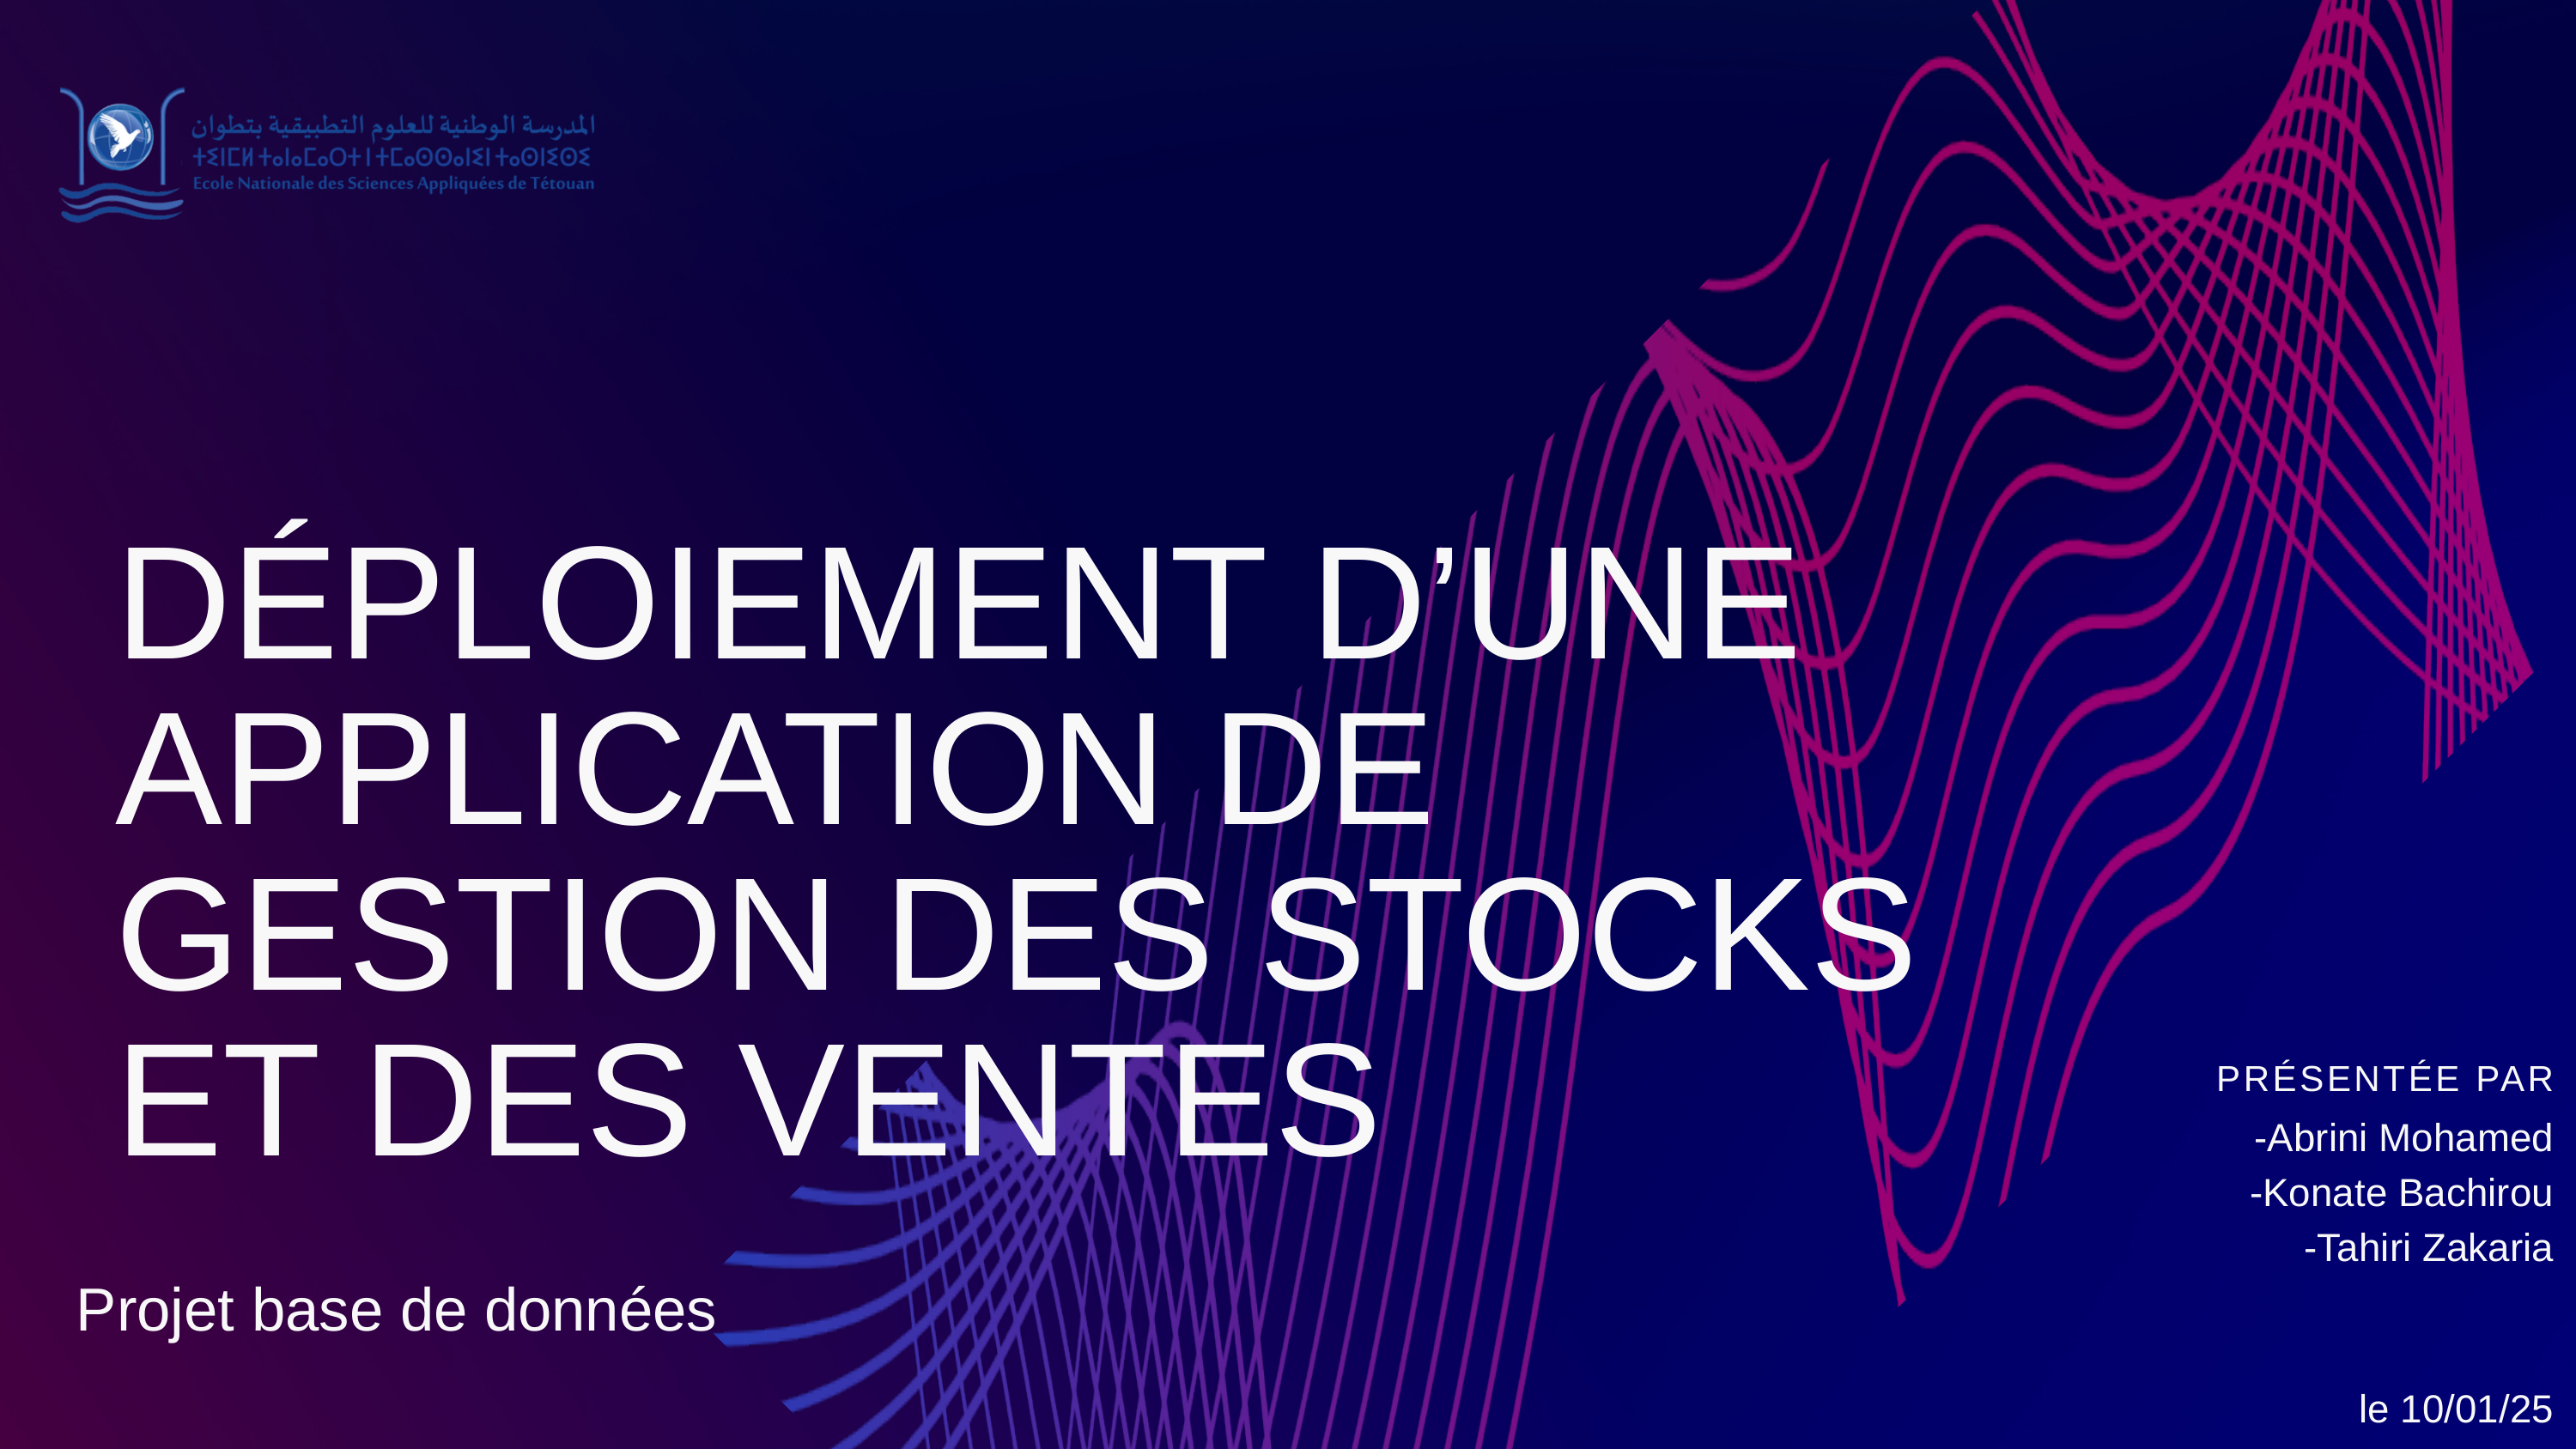

DÉPLOIEMENT D’UNE APPLICATION DE GESTION DES STOCKS ET DES VENTES
PRÉSENTÉE PAR
-Abrini Mohamed
-Konate Bachirou
-Tahiri Zakaria
le 10/01/25
Projet base de données